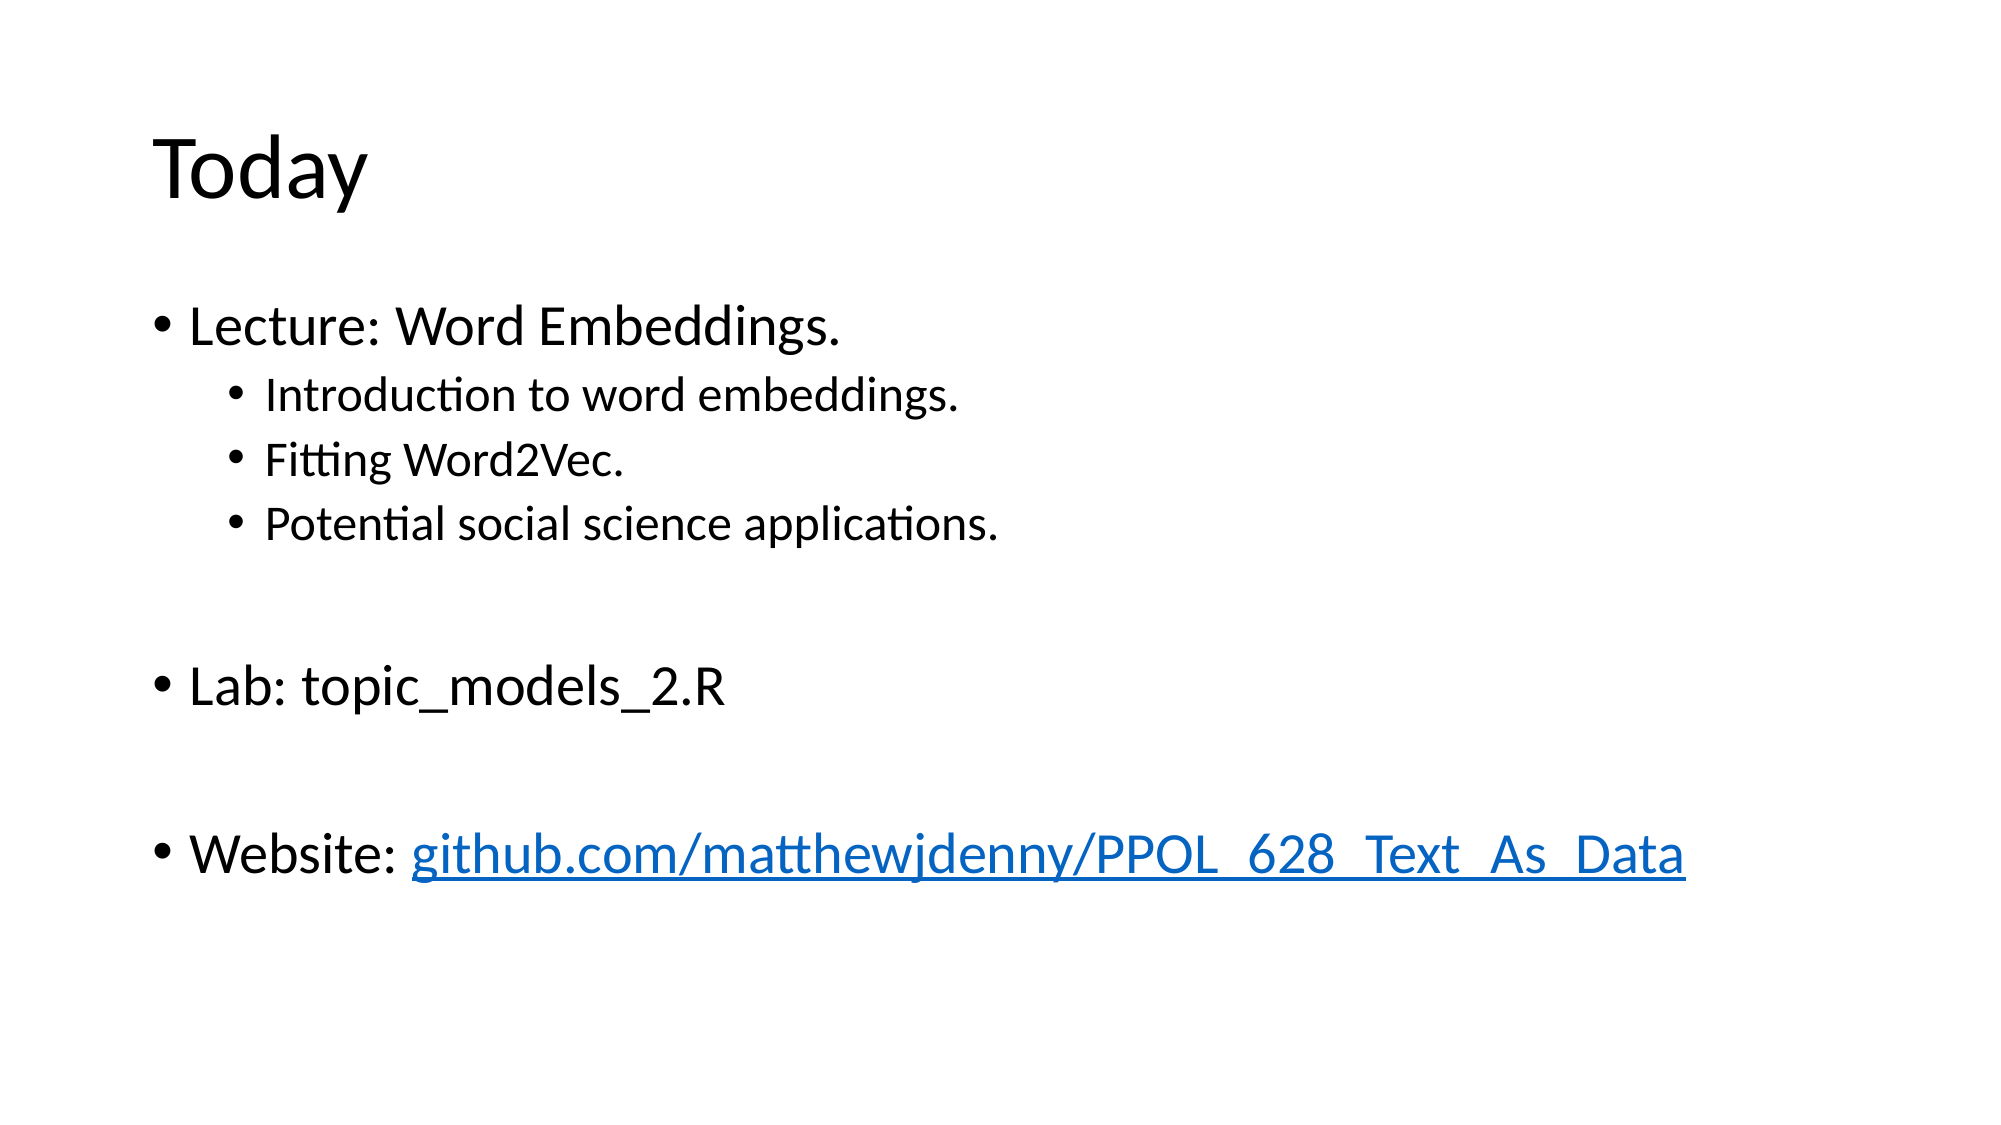

# Today

Lecture: Word Embeddings.
Introduction to word embeddings.
Fitting Word2Vec.
Potential social science applications.

Lab: topic_models_2.R

Website: github.com/matthewjdenny/PPOL_628_Text_As_Data